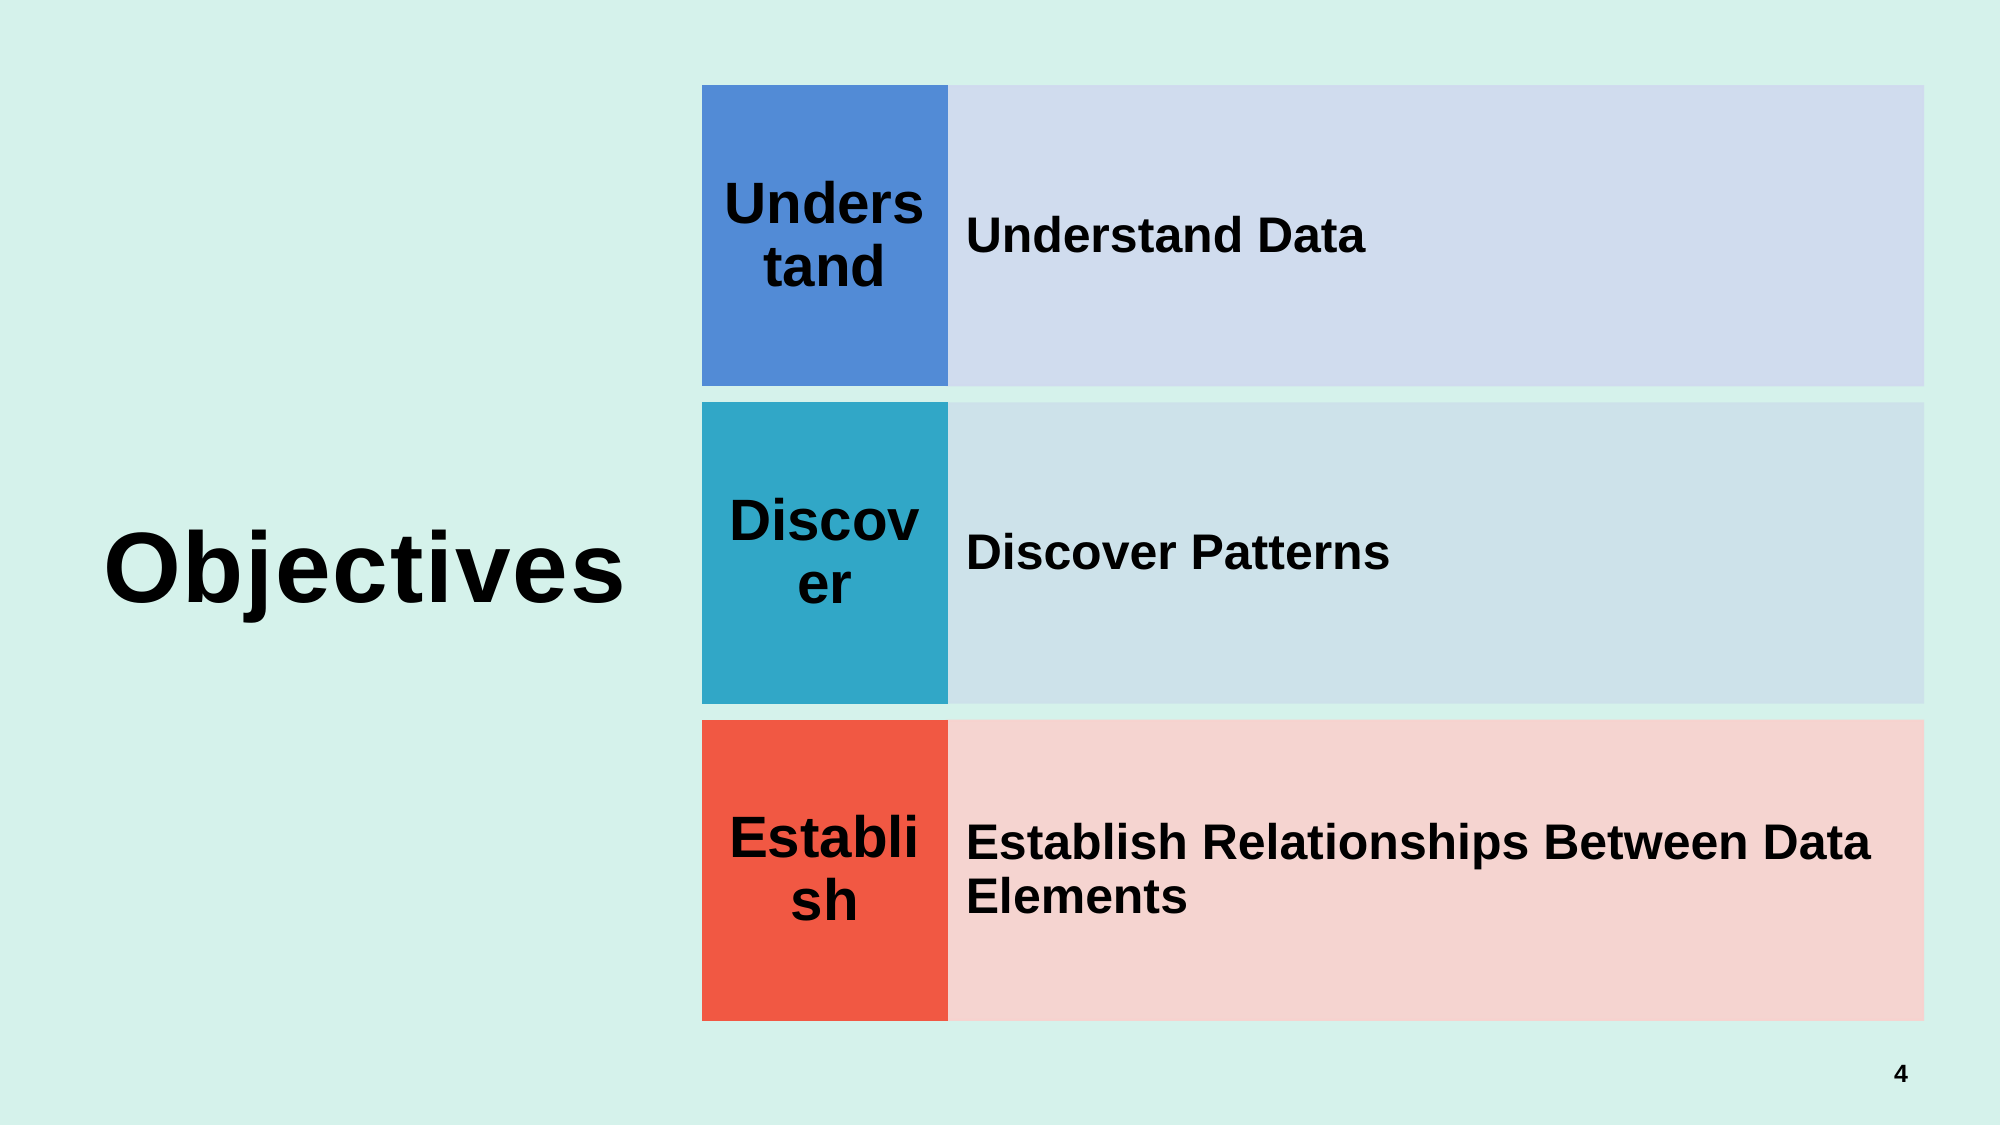

Understand Data
Understand
Discover Patterns
Discover
Establish Relationships Between Data Elements
Establish
# Objectives
4